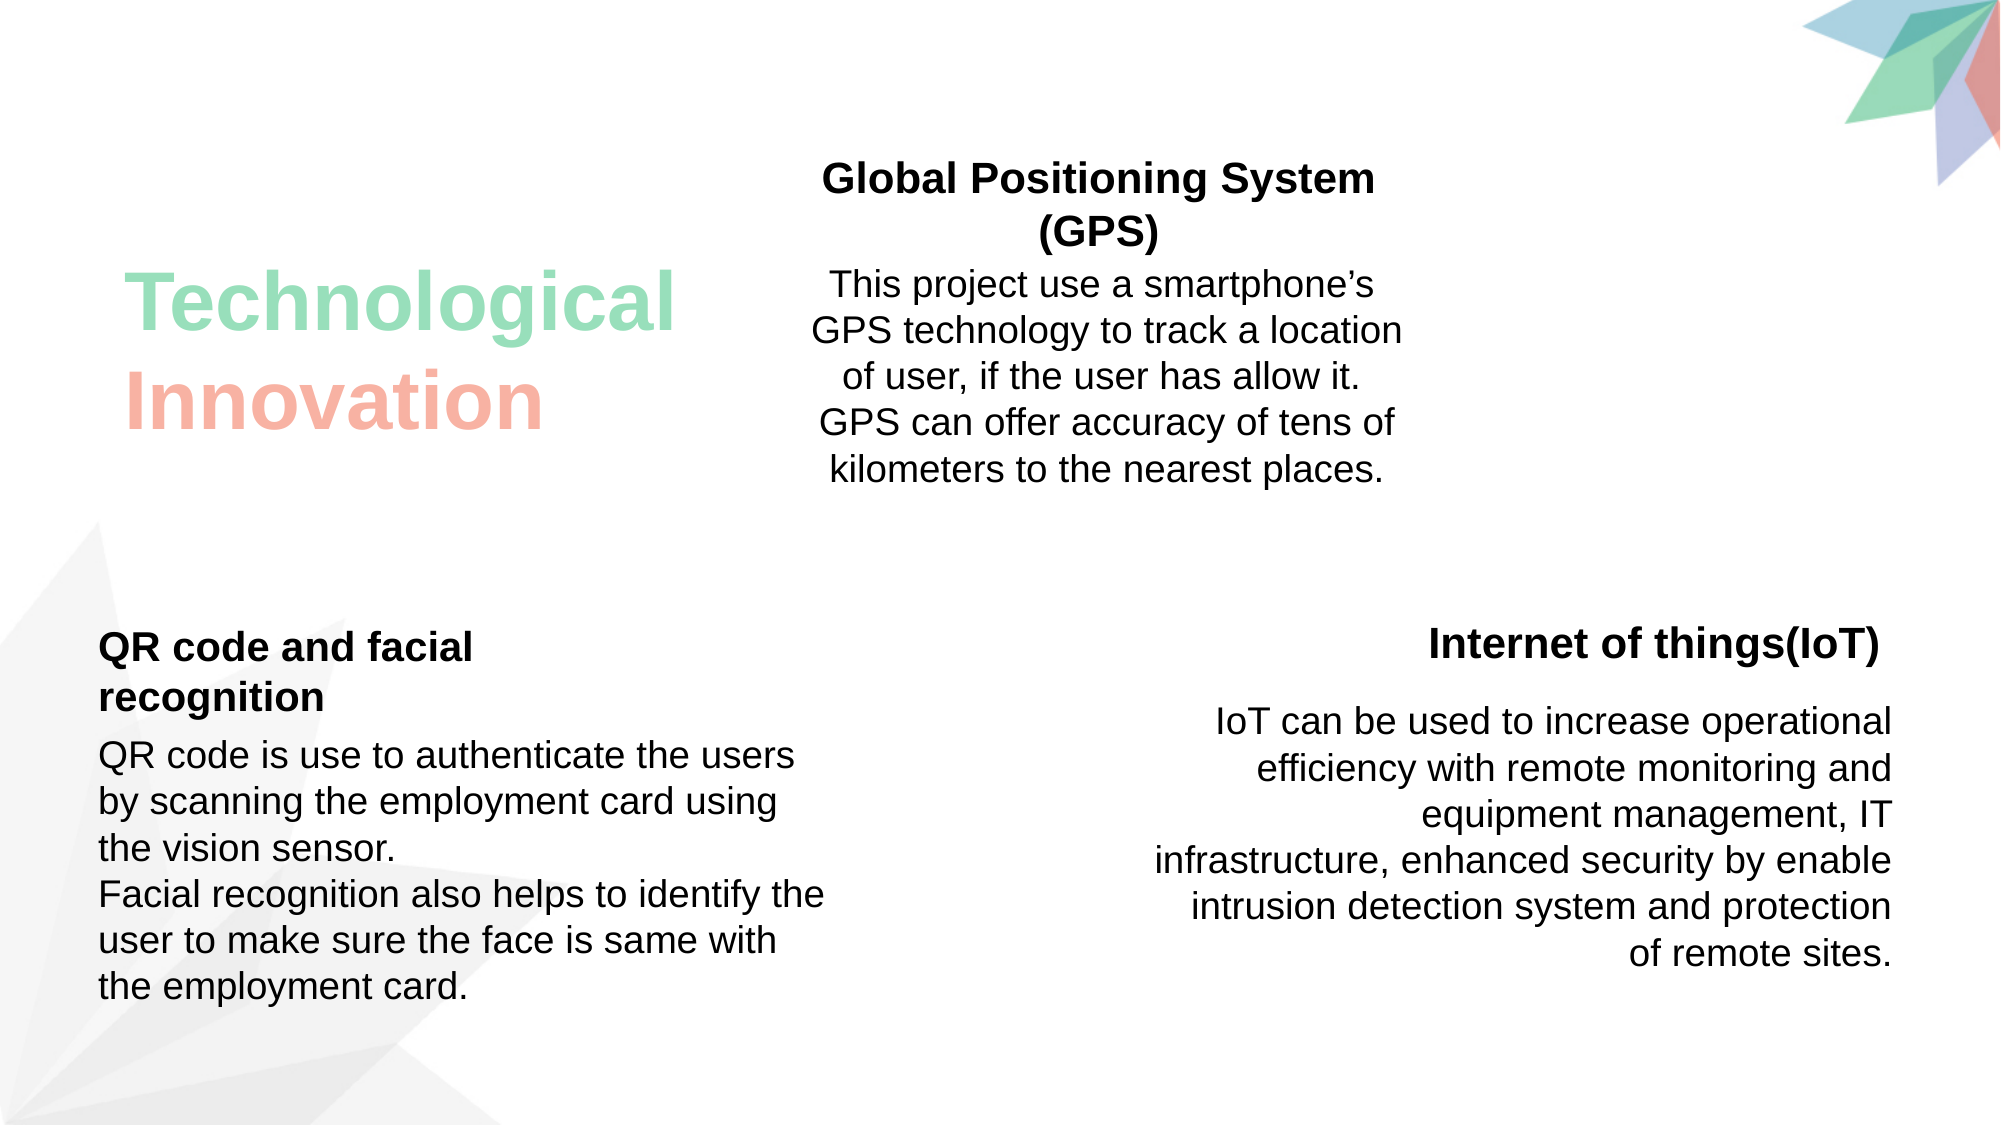

Global Positioning System (GPS)
This project use a smartphone’s
GPS technology to track a location of user, if the user has allow it.
GPS can offer accuracy of tens of kilometers to the nearest places.

Technological Innovation

Internet of things(IoT)
IoT can be used to increase operational efficiency with remote monitoring and equipment management, IT infrastructure, enhanced security by enable intrusion detection system and protection of remote sites.

QR code and facial recognition

QR code is use to authenticate the users by scanning the employment card using the vision sensor.
Facial recognition also helps to identify the user to make sure the face is same with the employment card.